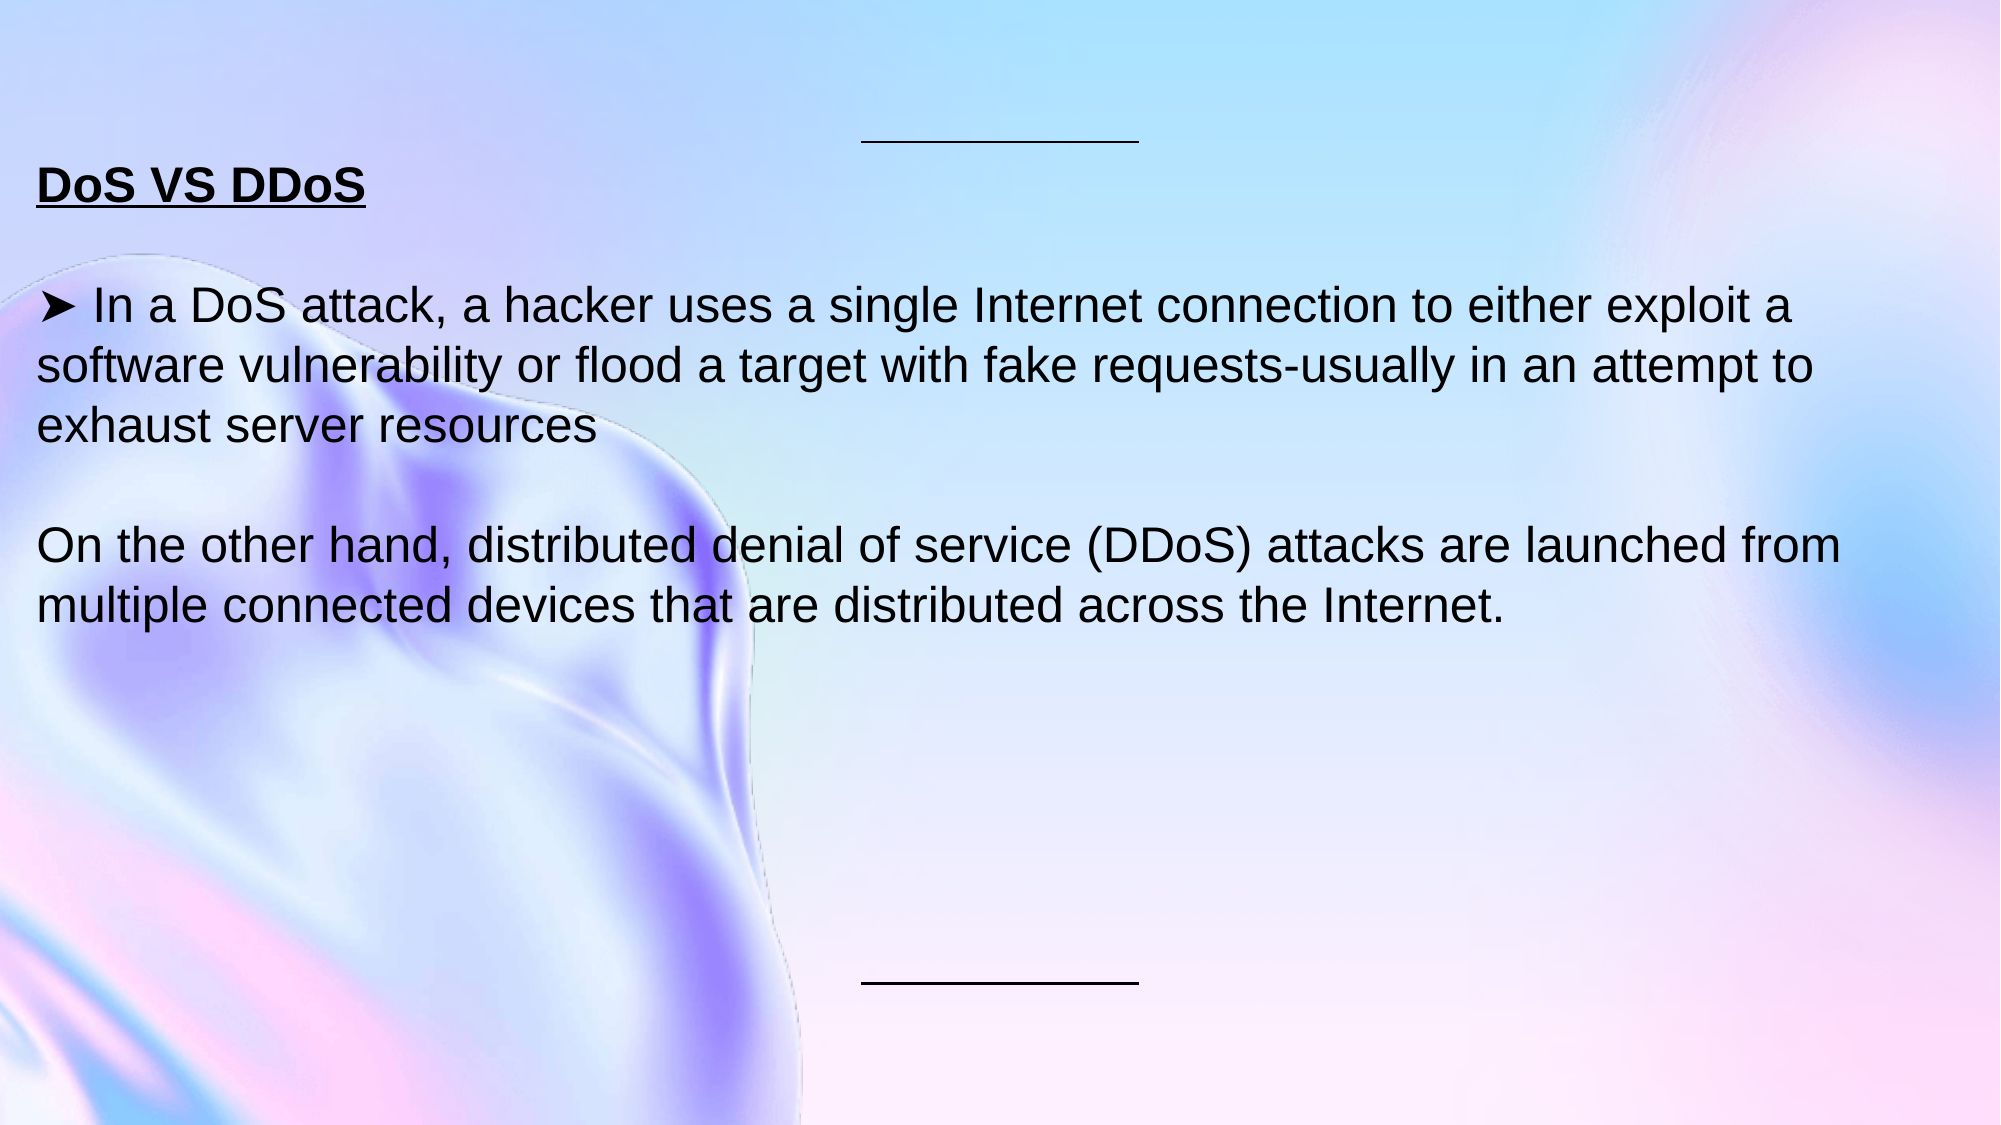

DoS VS DDoS

➤ In a DoS attack, a hacker uses a single Internet connection to either exploit a software vulnerability or flood a target with fake requests-usually in an attempt to exhaust server resources

On the other hand, distributed denial of service (DDoS) attacks are launched from multiple connected devices that are distributed across the Internet.

3